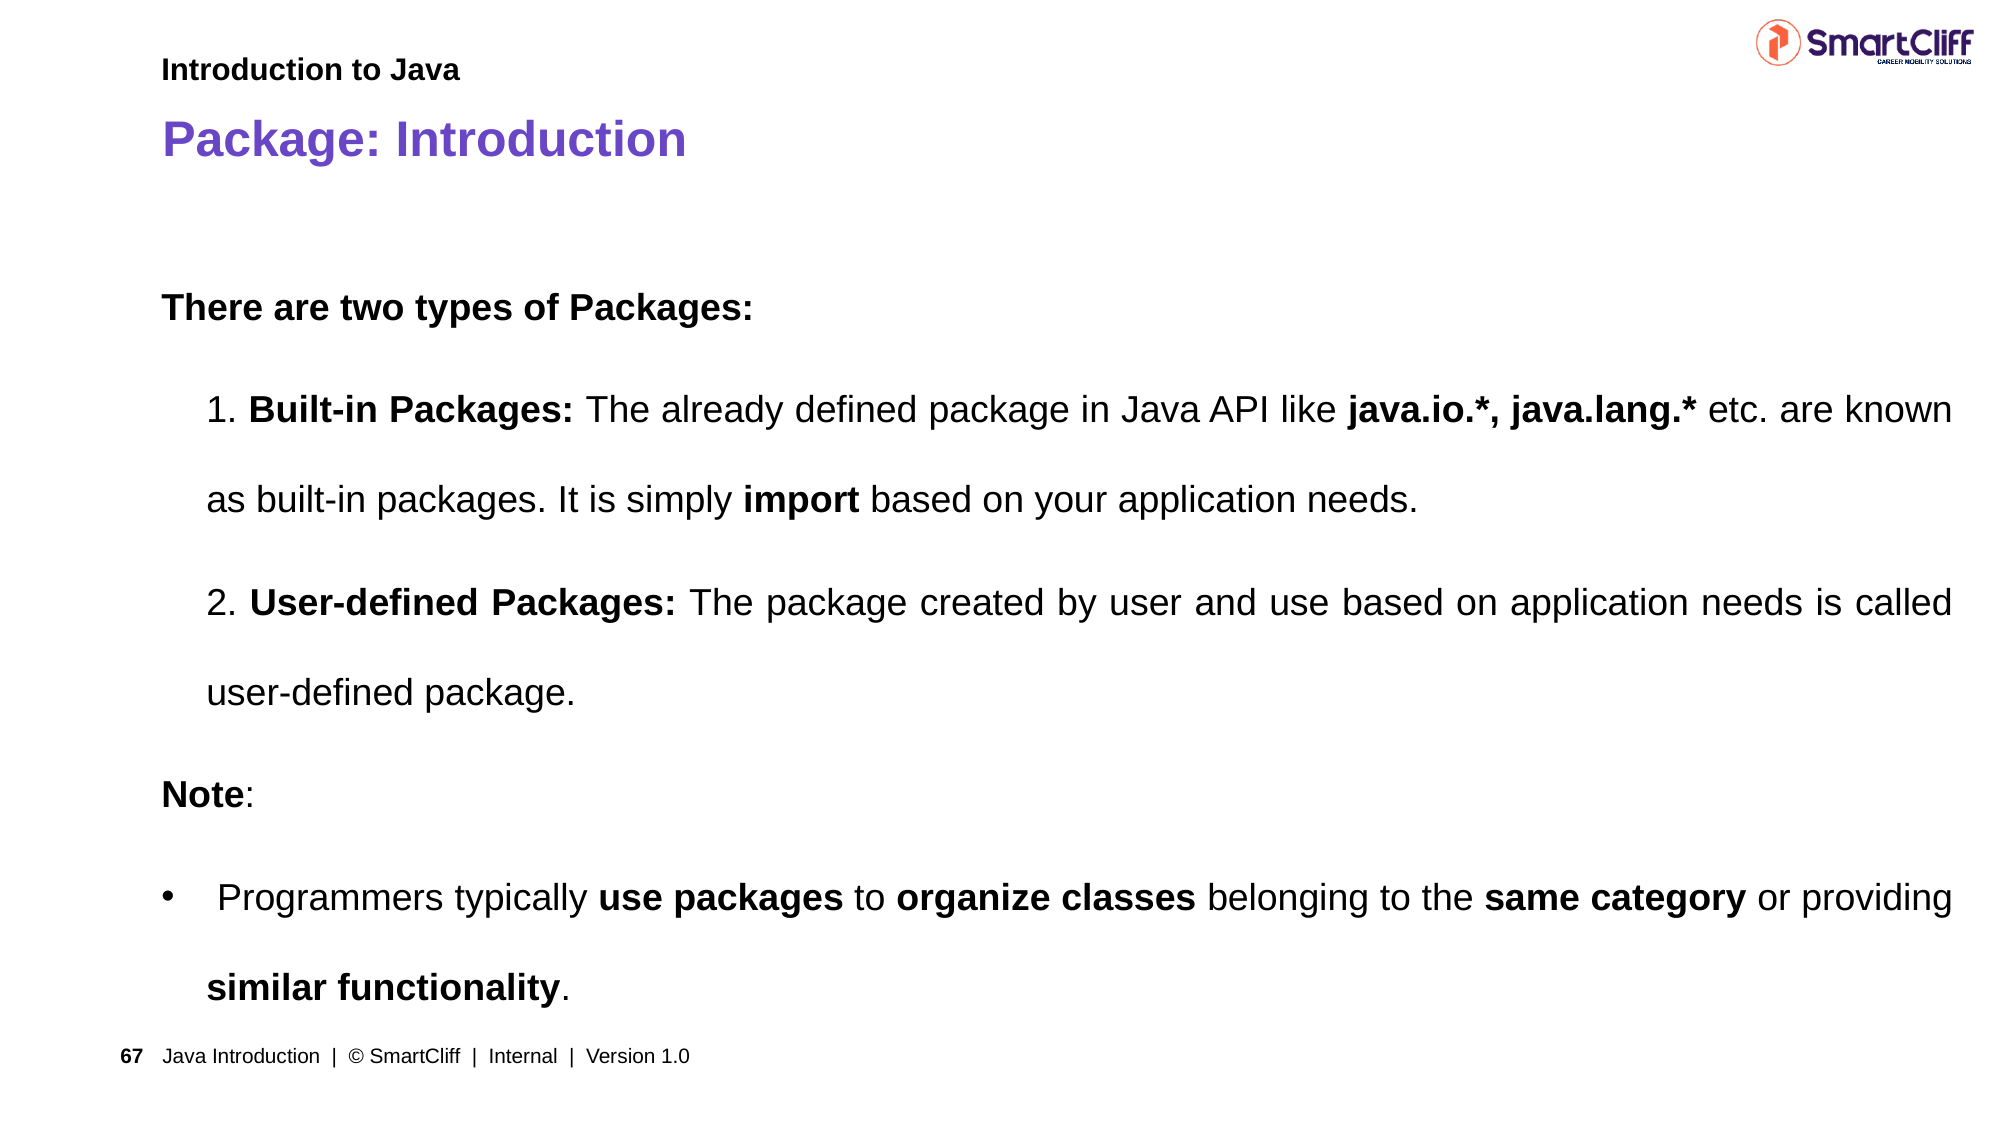

Introduction to Java
# Package: Introduction
There are two types of Packages:
	1. Built-in Packages: The already defined package in Java API like java.io.*, java.lang.* etc. are known as built-in packages. It is simply import based on your application needs.
	2. User-defined Packages: The package created by user and use based on application needs is called user-defined package.
Note:
 Programmers typically use packages to organize classes belonging to the same category or providing similar functionality.

Java Introduction  |  © SmartCliff  |  Internal  |  Version 1.0
67